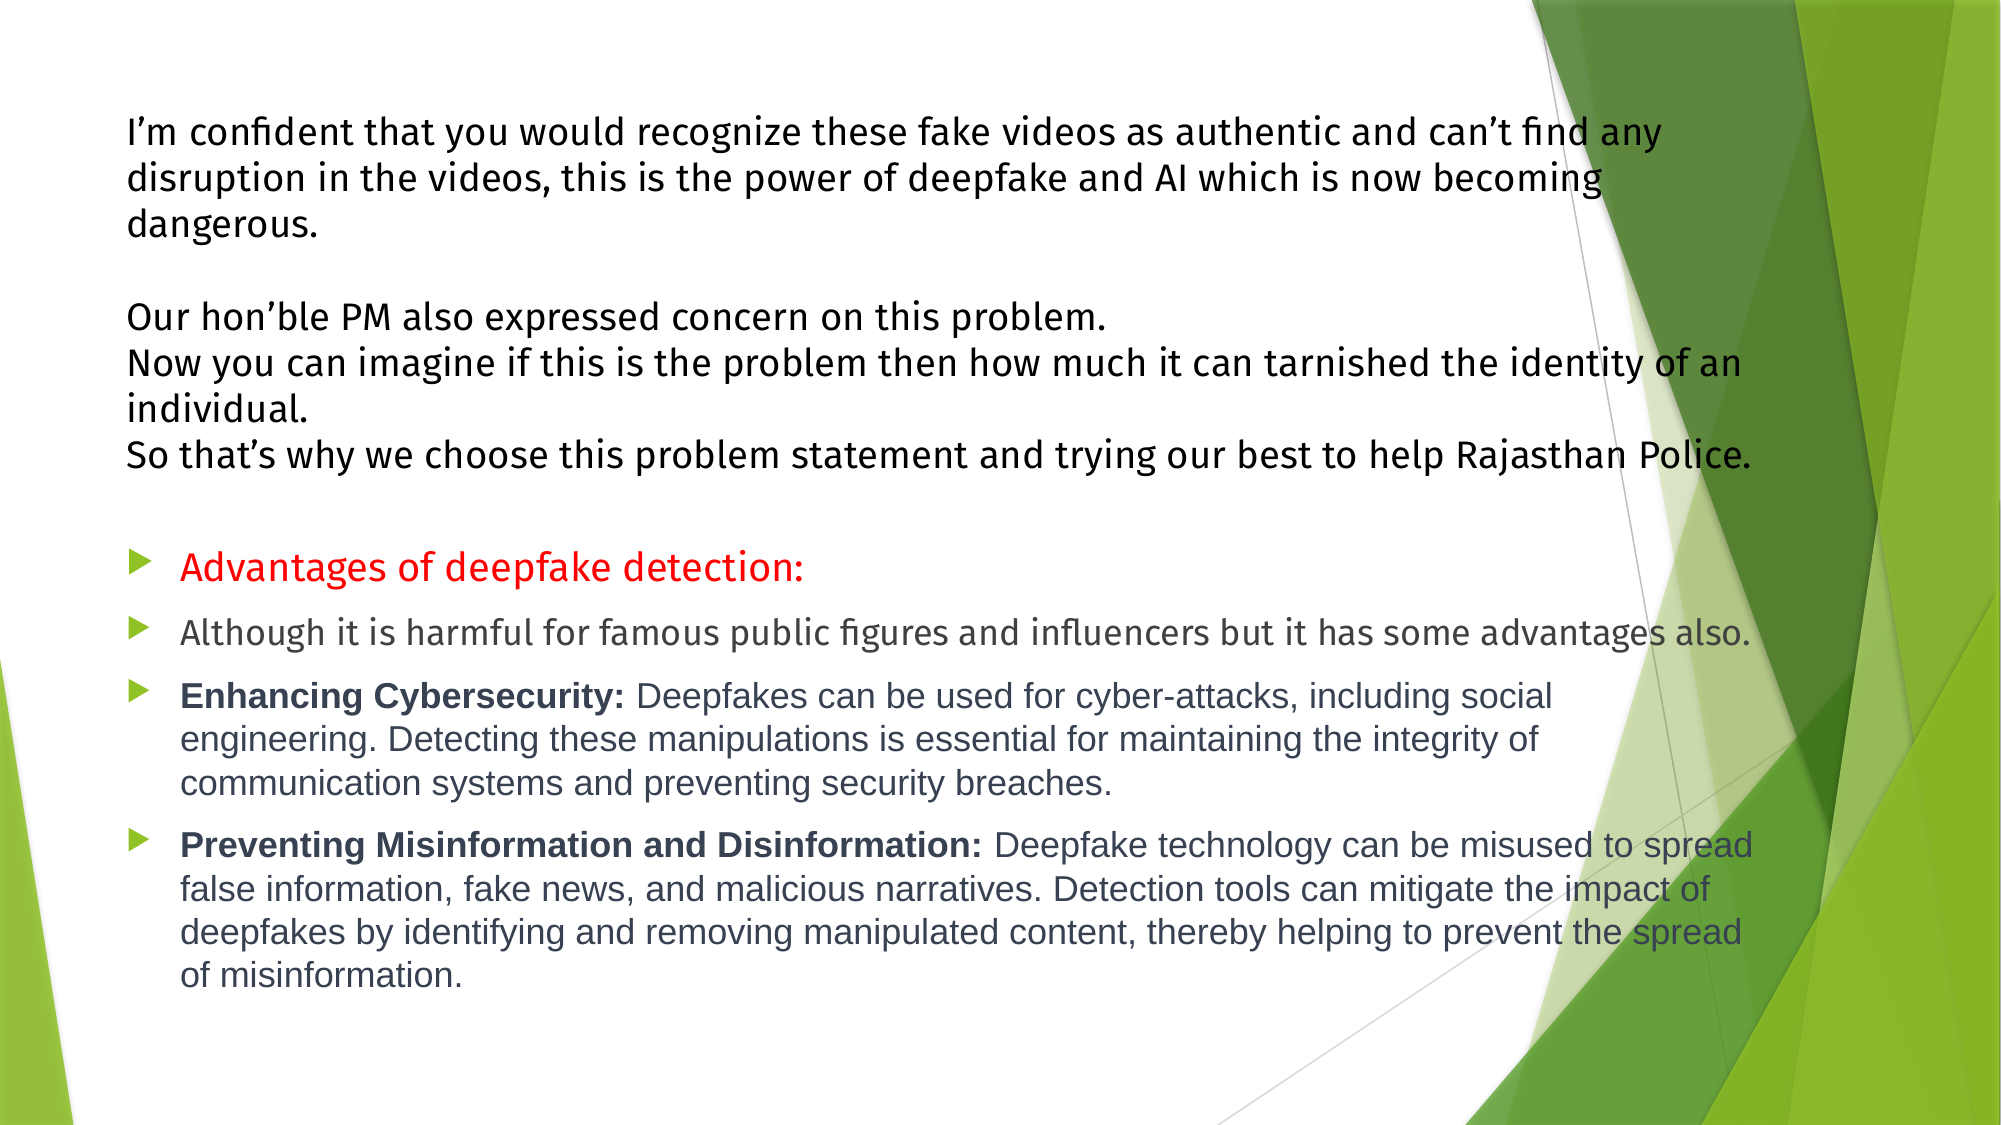

# I’m confident that you would recognize these fake videos as authentic and can’t find any disruption in the videos, this is the power of deepfake and AI which is now becoming dangerous. Our hon’ble PM also expressed concern on this problem. Now you can imagine if this is the problem then how much it can tarnished the identity of an individual. So that’s why we choose this problem statement and trying our best to help Rajasthan Police.
Advantages of deepfake detection:
Although it is harmful for famous public figures and influencers but it has some advantages also.
Enhancing Cybersecurity: Deepfakes can be used for cyber-attacks, including social engineering. Detecting these manipulations is essential for maintaining the integrity of communication systems and preventing security breaches.
Preventing Misinformation and Disinformation: Deepfake technology can be misused to spread false information, fake news, and malicious narratives. Detection tools can mitigate the impact of deepfakes by identifying and removing manipulated content, thereby helping to prevent the spread of misinformation.